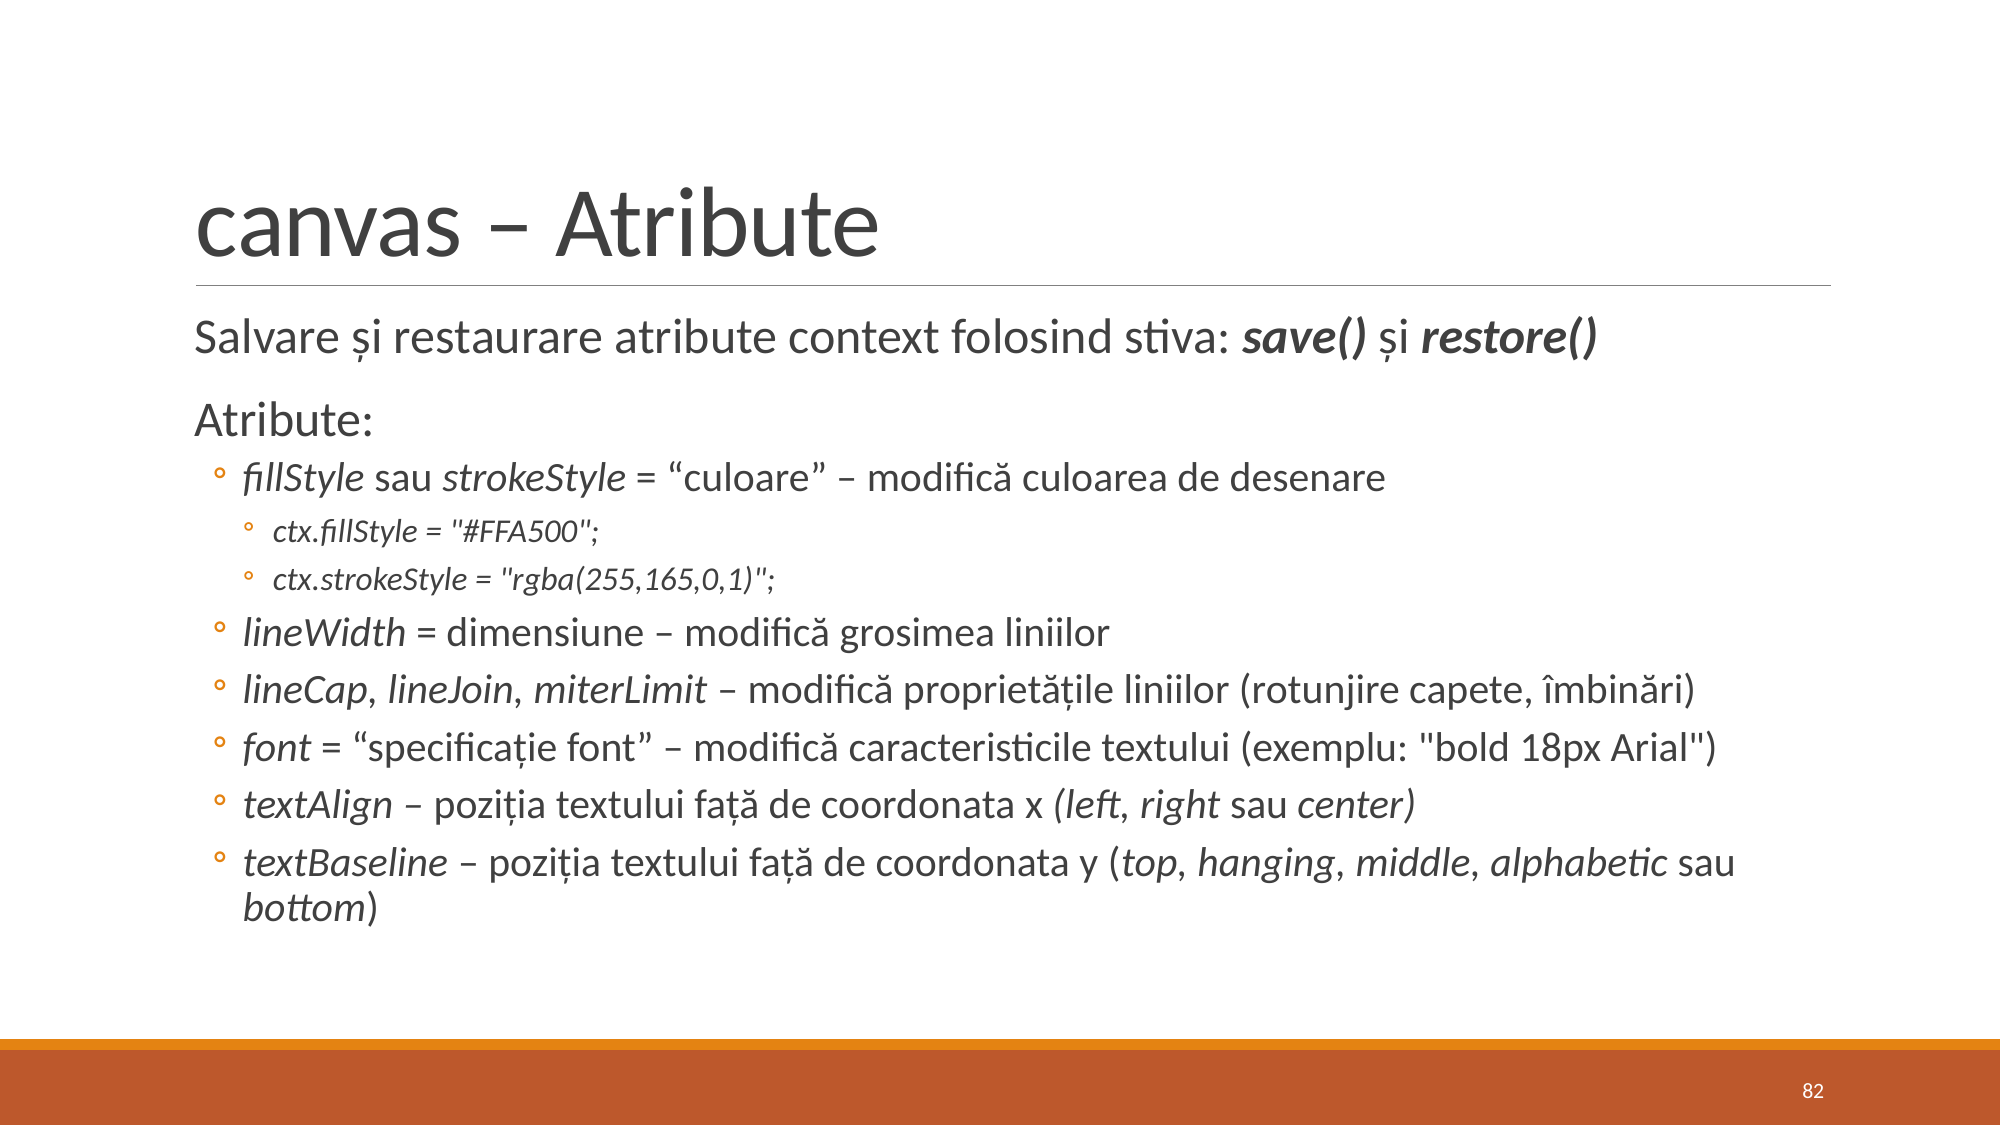

# canvas – Atribute
Salvare și restaurare atribute context folosind stiva: save() și restore()
Atribute:
fillStyle sau strokeStyle = “culoare” – modifică culoarea de desenare
ctx.fillStyle = "#FFA500";
ctx.strokeStyle = "rgba(255,165,0,1)";
lineWidth = dimensiune – modifică grosimea liniilor
lineCap, lineJoin, miterLimit – modifică proprietățile liniilor (rotunjire capete, îmbinări)
font = “specificație font” – modifică caracteristicile textului (exemplu: "bold 18px Arial")
textAlign – poziția textului față de coordonata x (left, right sau center)
textBaseline – poziția textului față de coordonata y (top, hanging, middle, alphabetic sau bottom)
82